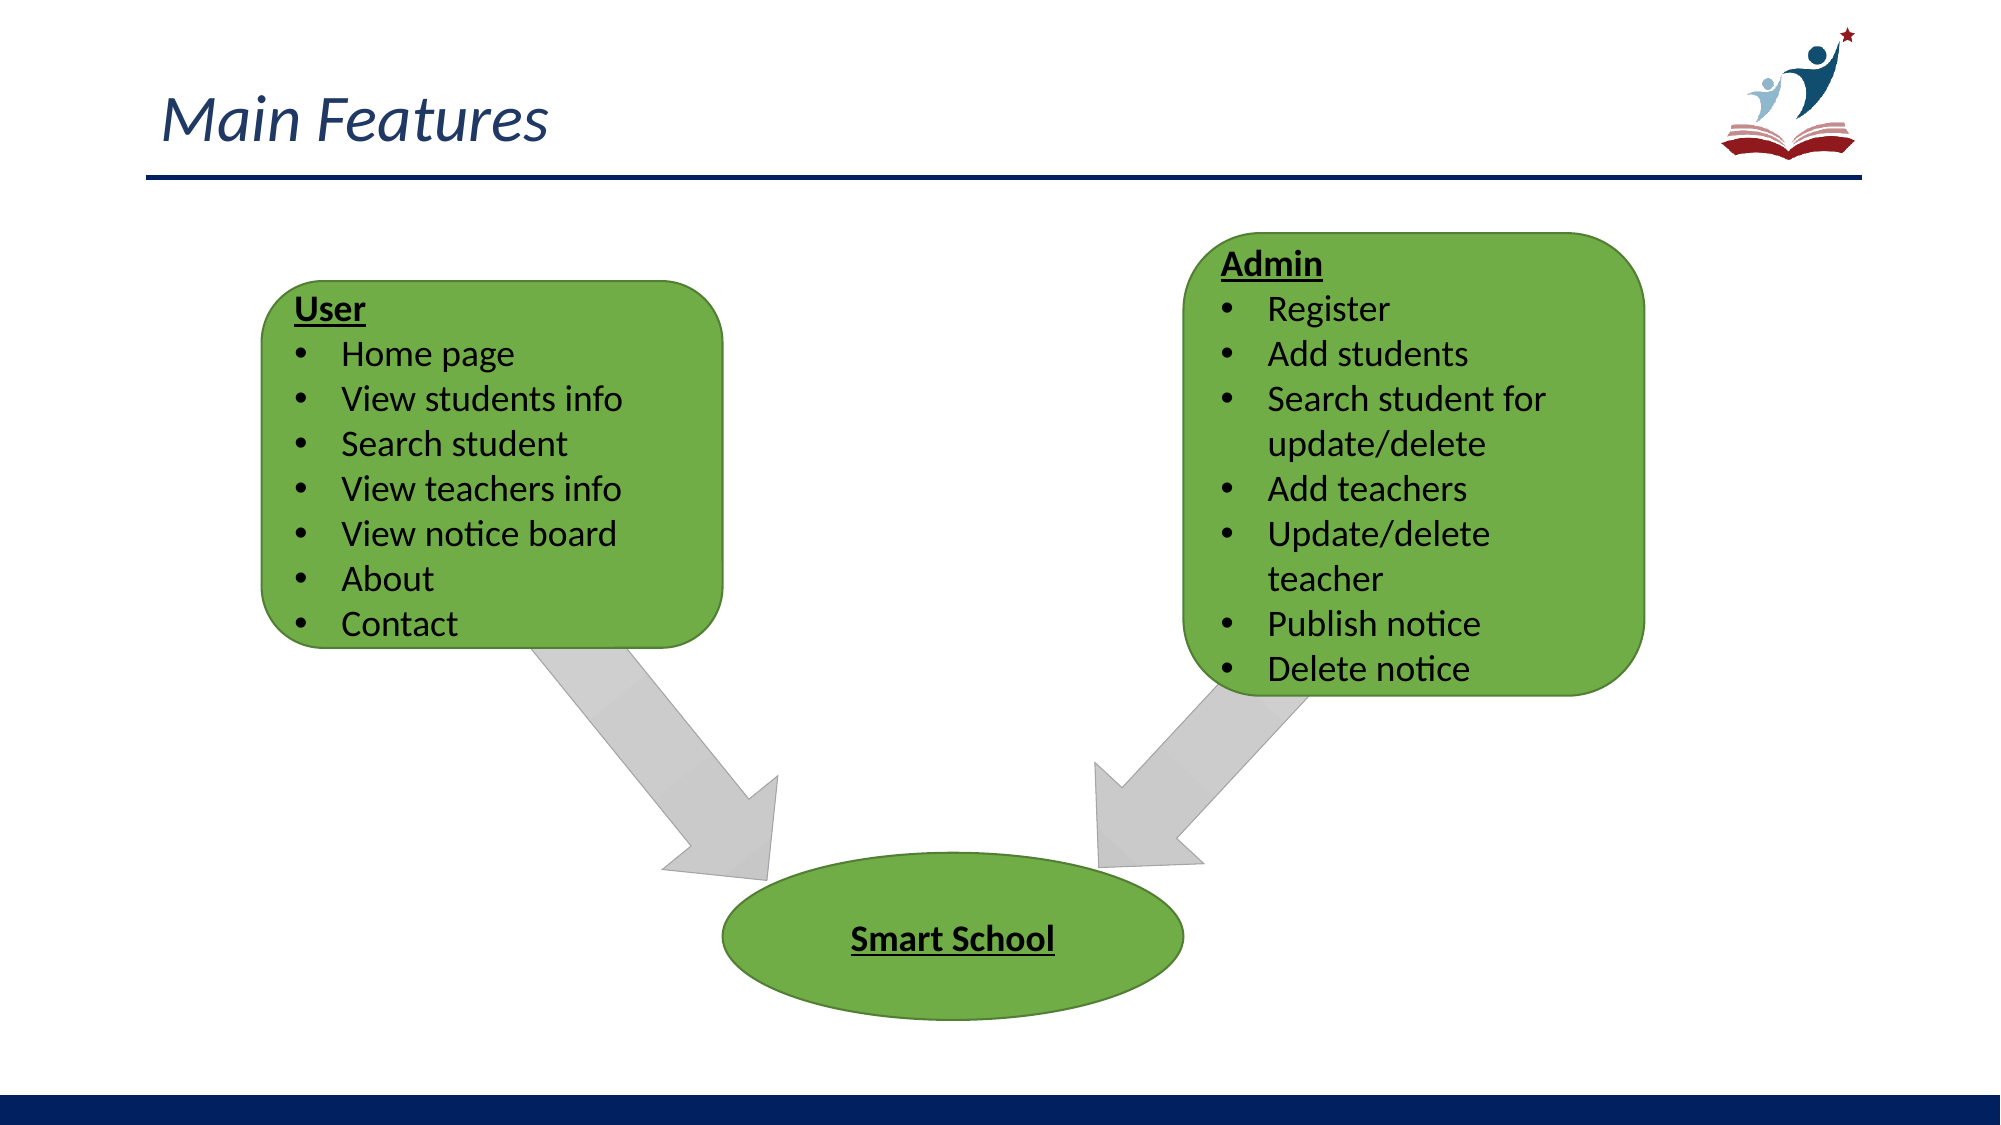

# Main Features
Admin
Register
Add students
Search student for update/delete
Add teachers
Update/delete teacher
Publish notice
Delete notice
User
Home page
View students info
Search student
View teachers info
View notice board
About
Contact

Smart School